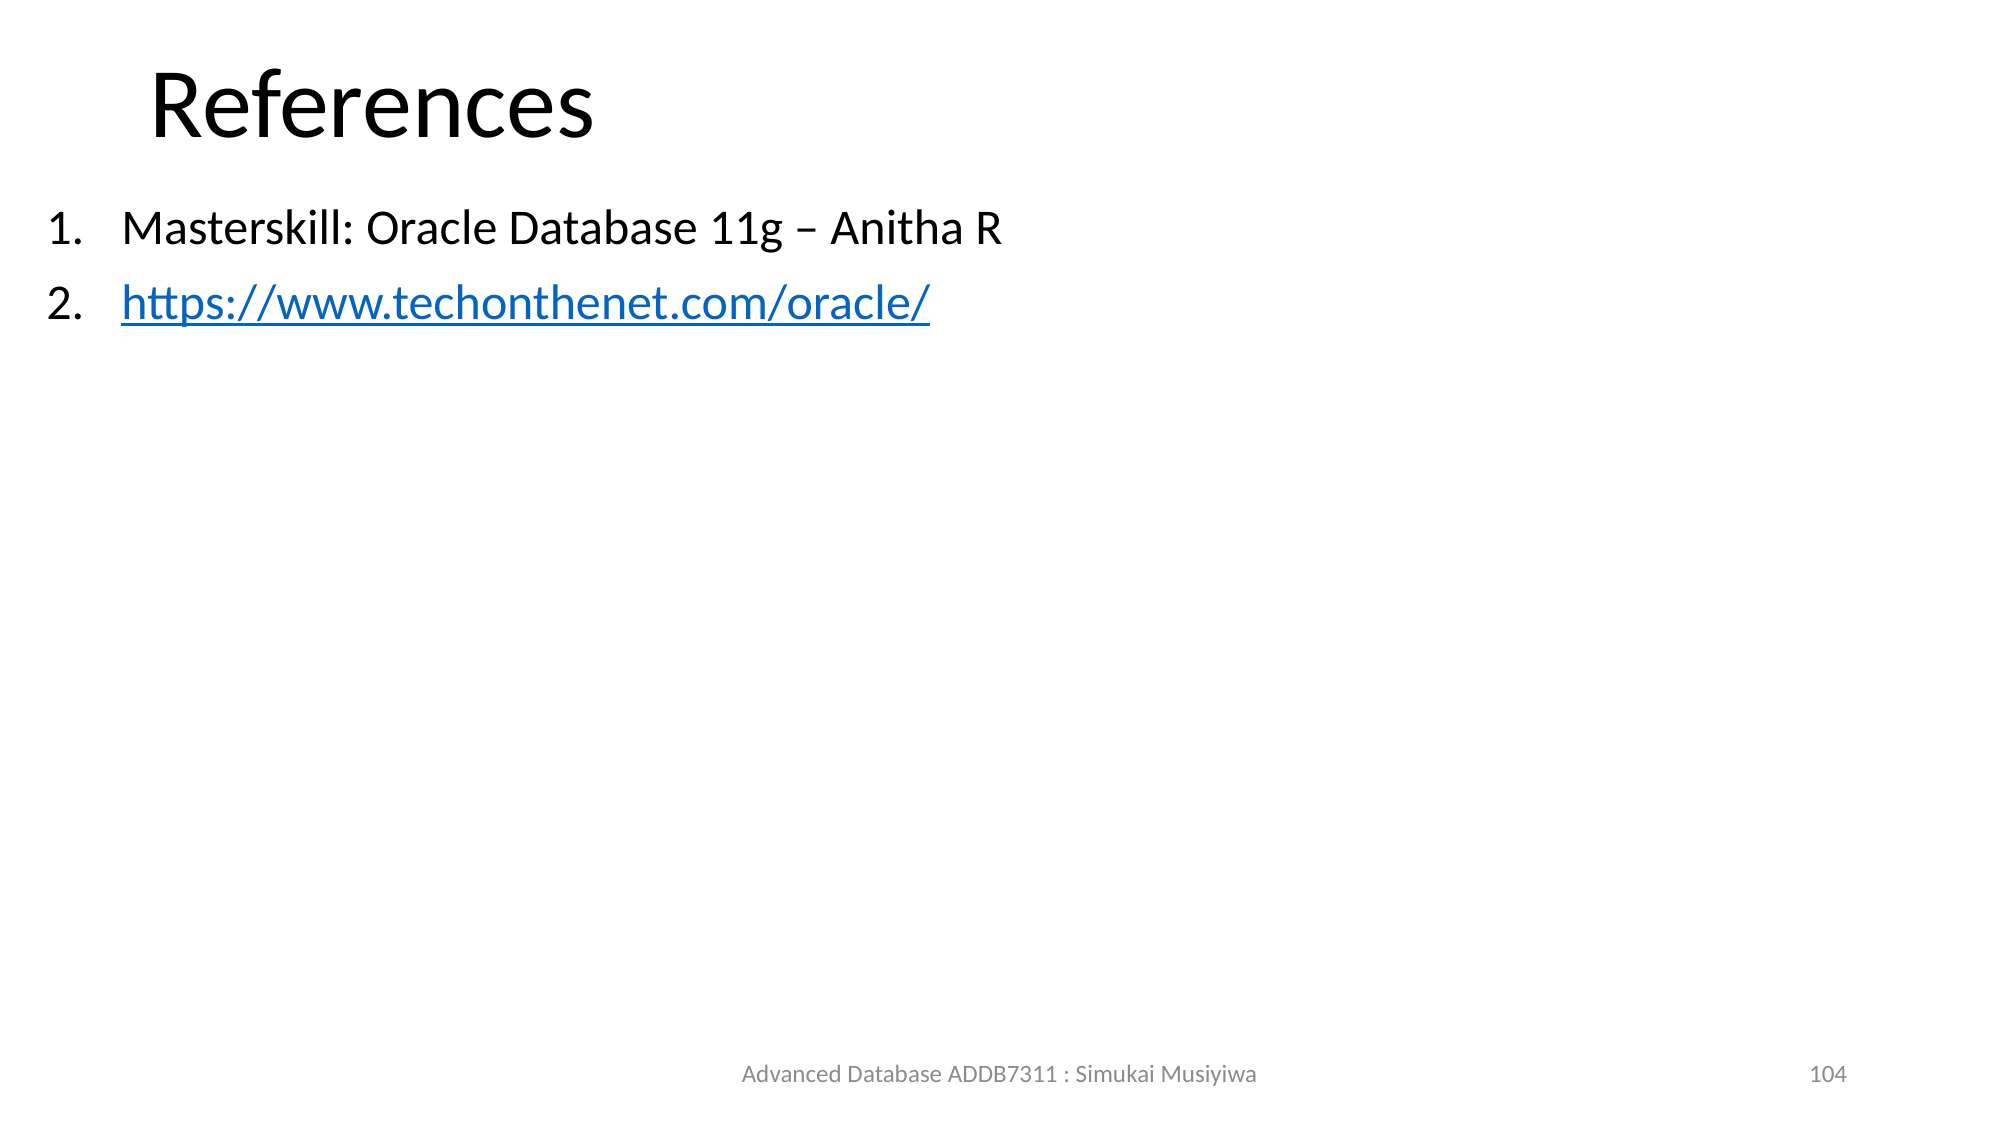

# References
Masterskill: Oracle Database 11g – Anitha R
https://www.techonthenet.com/oracle/
Advanced Database ADDB7311 : Simukai Musiyiwa
104